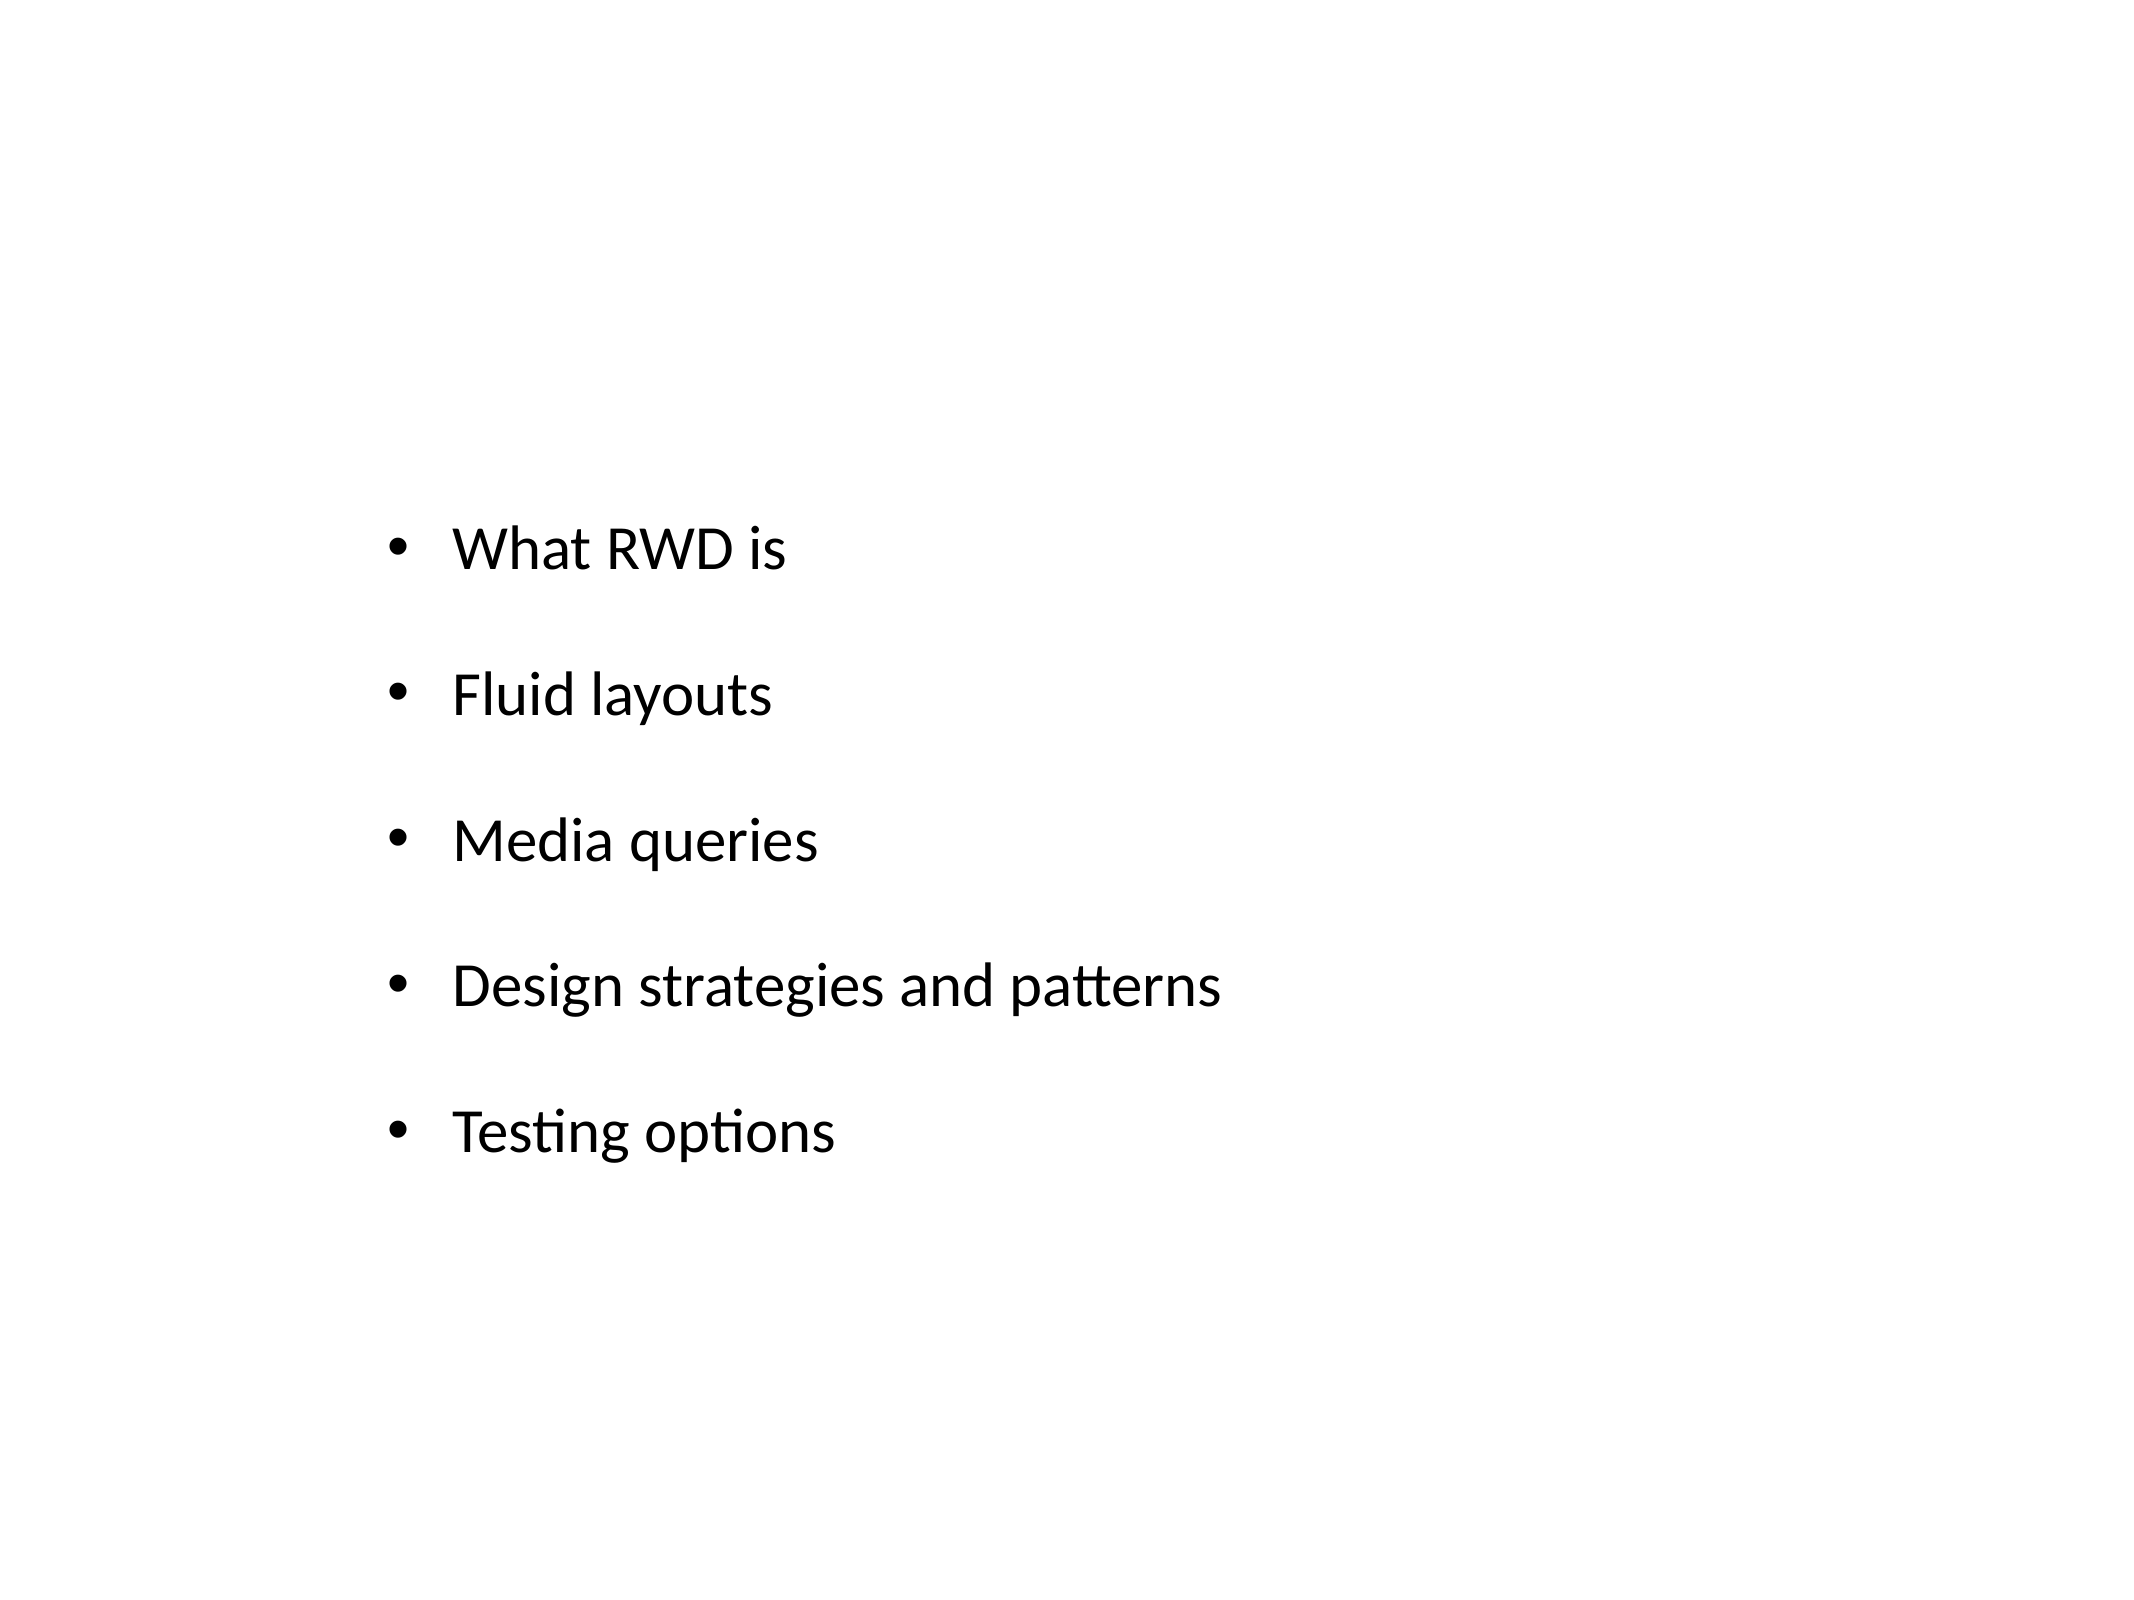

What RWD is
Fluid layouts
Media queries
Design strategies and patterns
Testing options